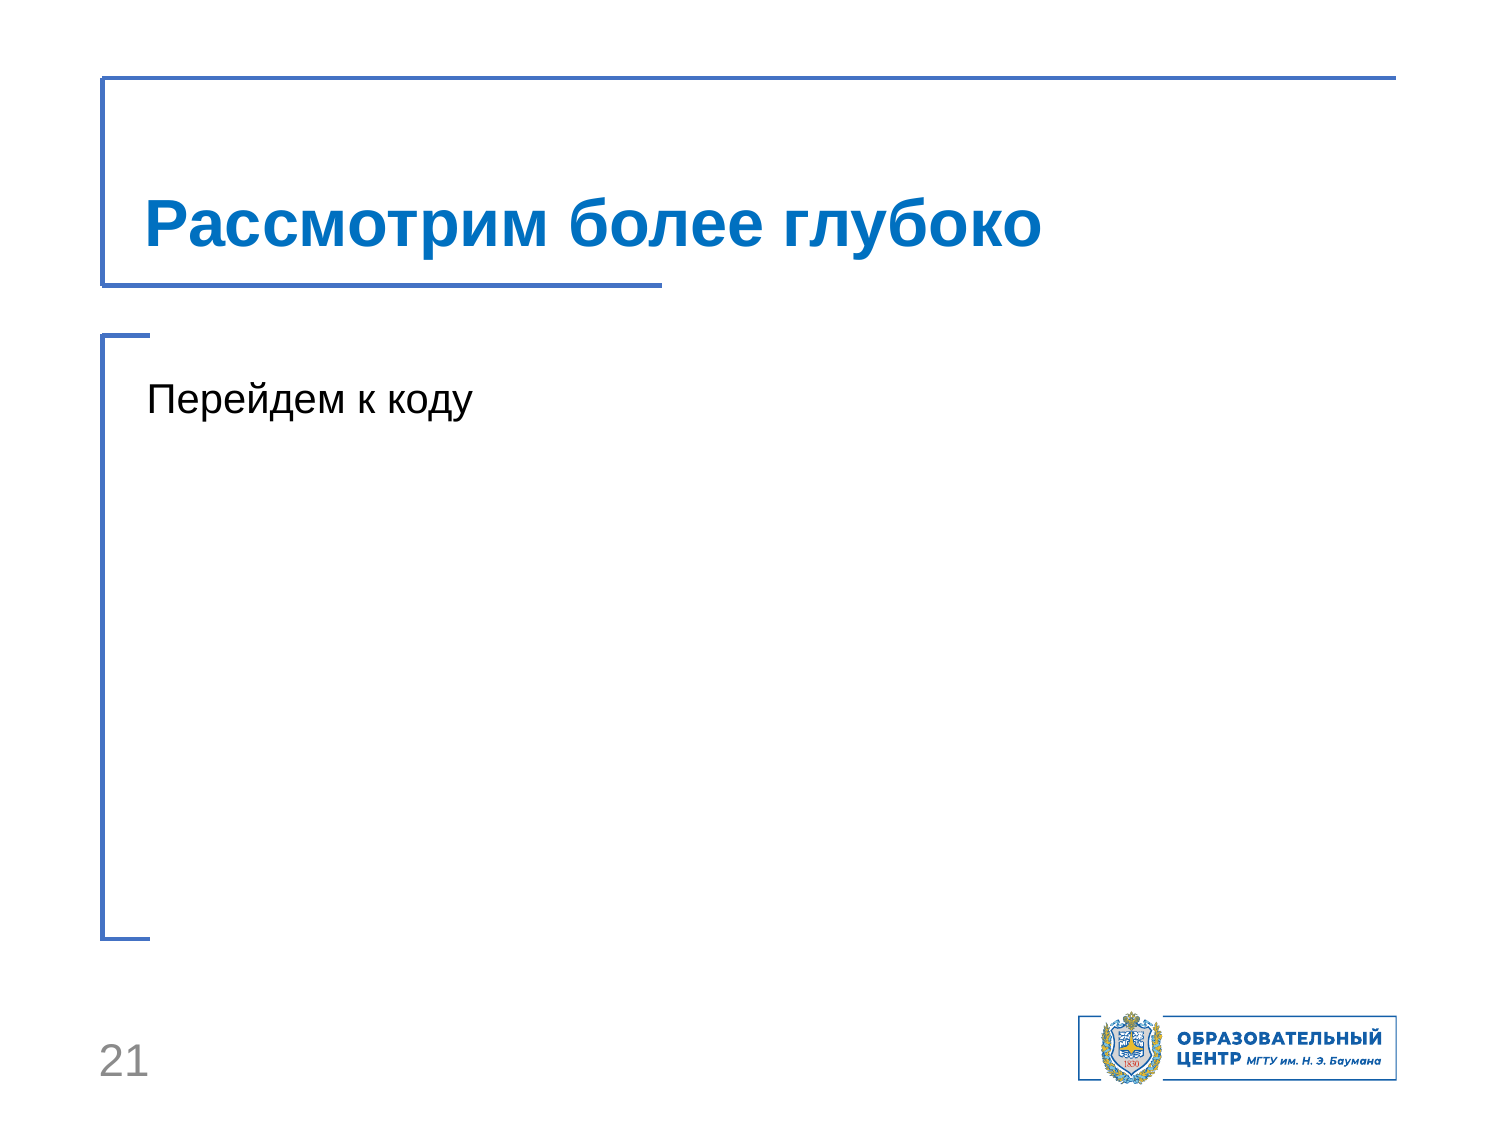

Рассмотрим более глубоко
Перейдем к коду
21